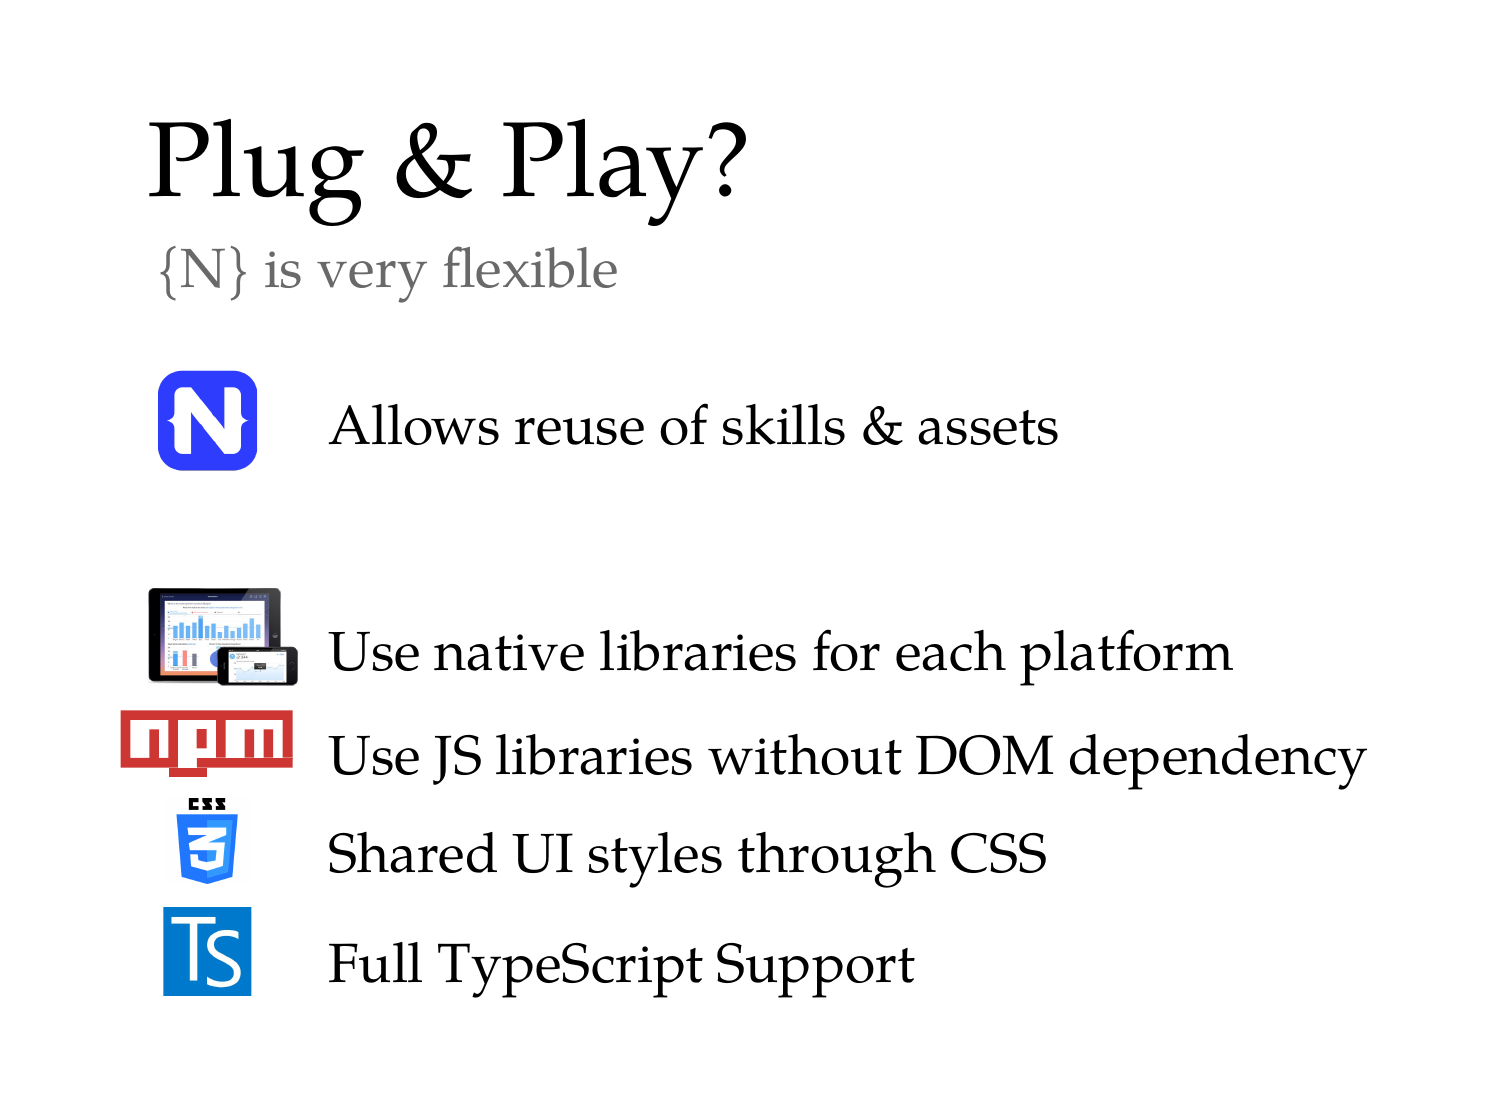

# Plug & Play?
{N} is very flexible

Allows reuse of skills & assets

Use native libraries for each platform
Use JS libraries without DOM dependency Shared UI styles through CSS
Full TypeScript Support